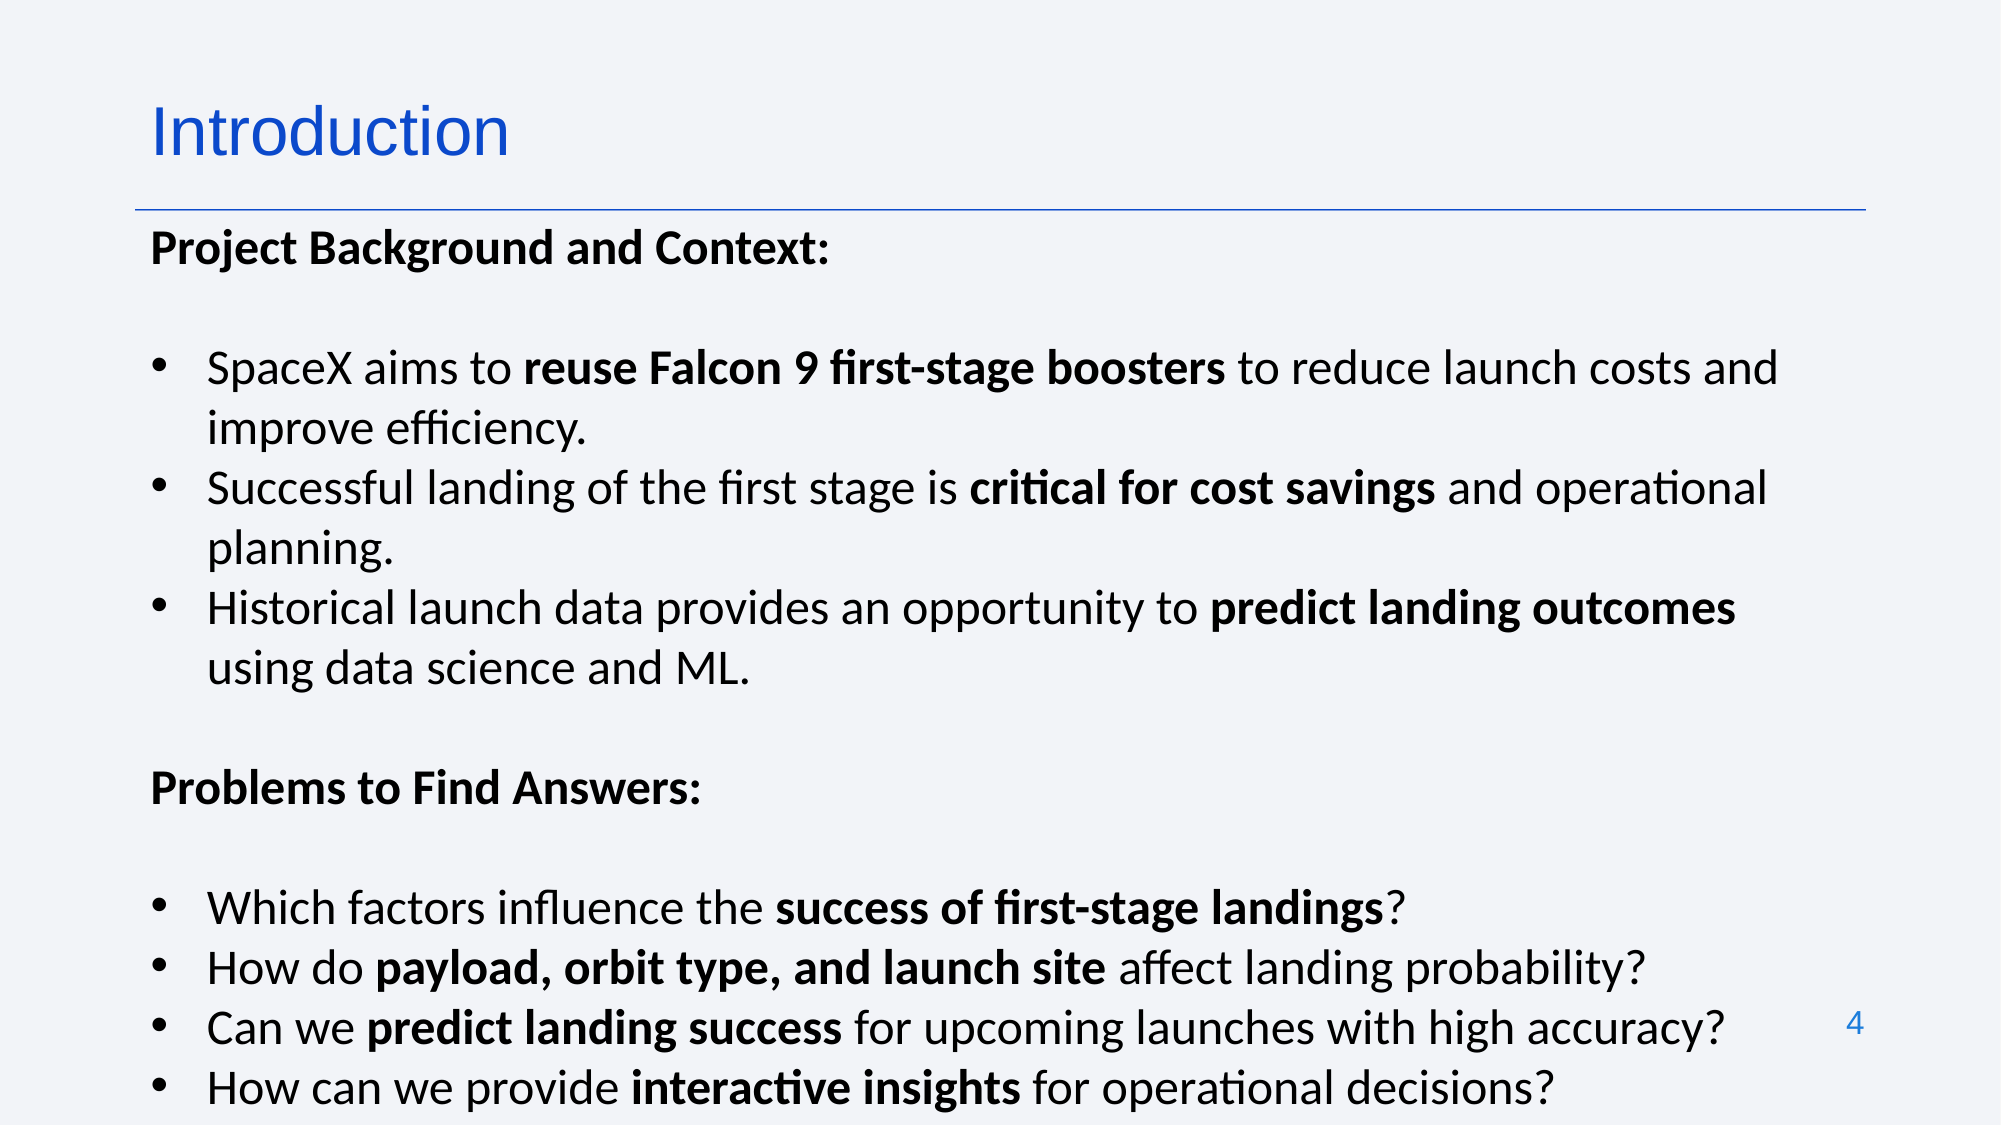

Introduction
Project Background and Context:

SpaceX aims to reuse Falcon 9 first-stage boosters to reduce launch costs and improve efficiency.
Successful landing of the first stage is critical for cost savings and operational planning.
Historical launch data provides an opportunity to predict landing outcomes using data science and ML.

Problems to Find Answers:

Which factors influence the success of first-stage landings?
How do payload, orbit type, and launch site affect landing probability?
Can we predict landing success for upcoming launches with high accuracy?
How can we provide interactive insights for operational decisions?

4